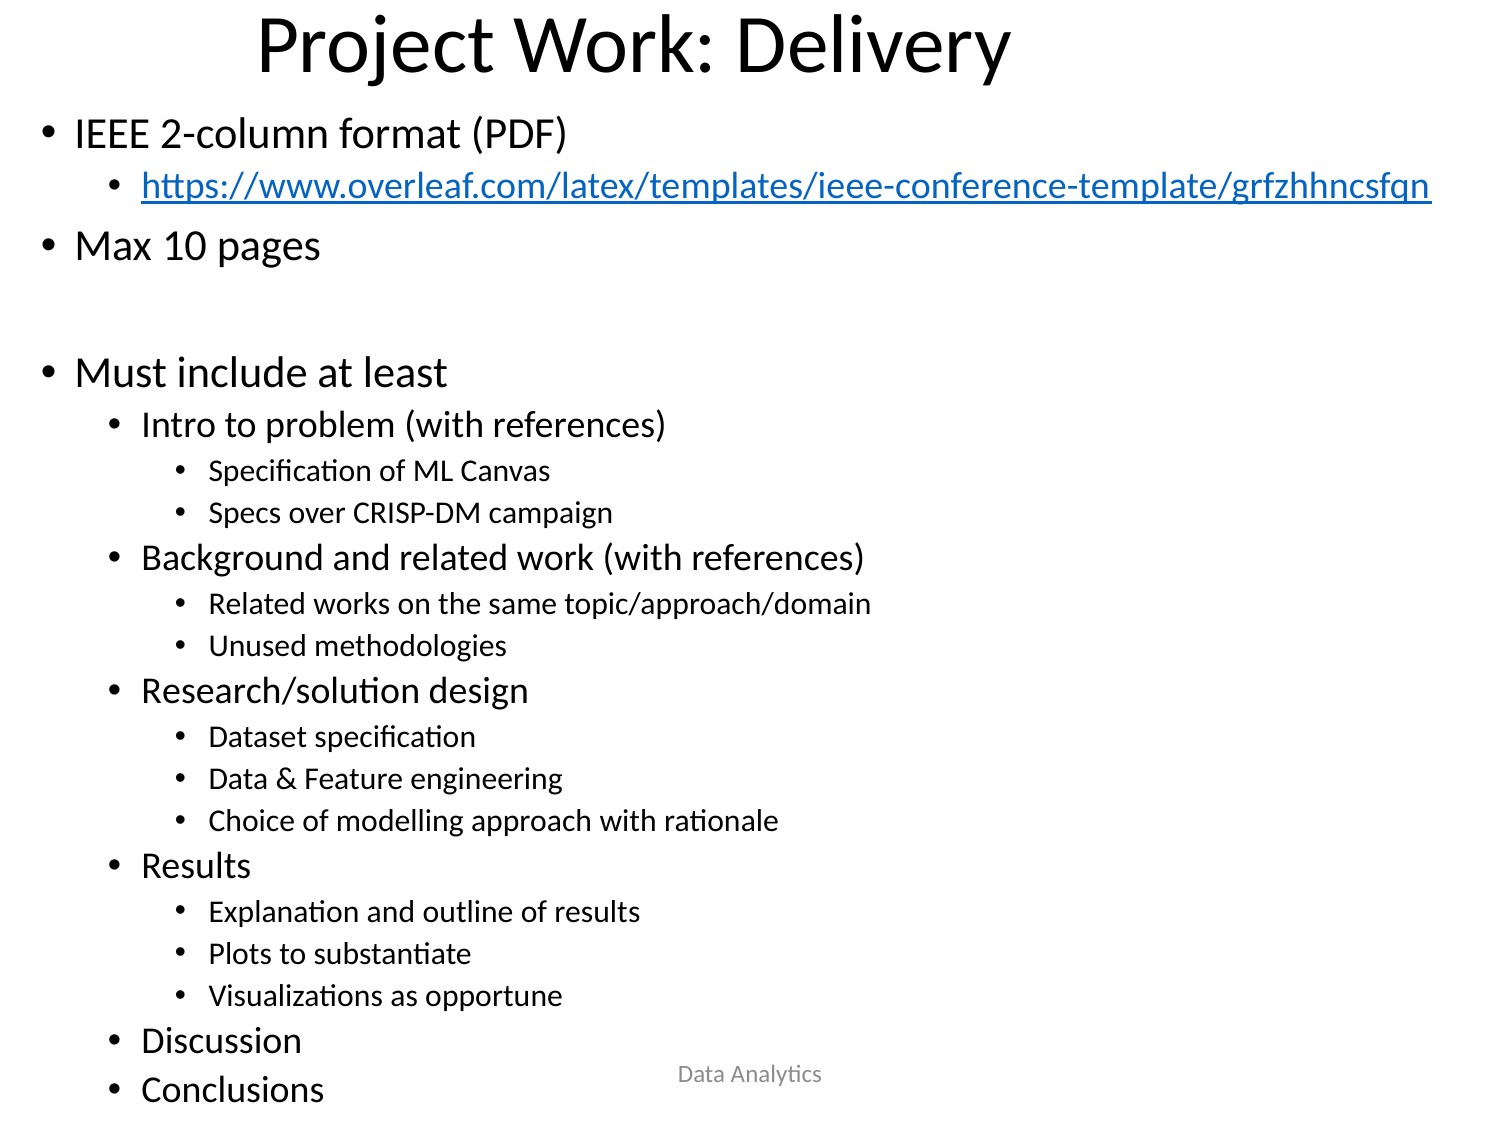

# Project Work: Delivery
IEEE 2-column format (PDF)
https://www.overleaf.com/latex/templates/ieee-conference-template/grfzhhncsfqn
Max 10 pages

Must include at least
Intro to problem (with references)
Specification of ML Canvas
Specs over CRISP-DM campaign
Background and related work (with references)
Related works on the same topic/approach/domain
Unused methodologies
Research/solution design
Dataset specification
Data & Feature engineering
Choice of modelling approach with rationale
Results
Explanation and outline of results
Plots to substantiate
Visualizations as opportune
Discussion
Conclusions
Data Analytics